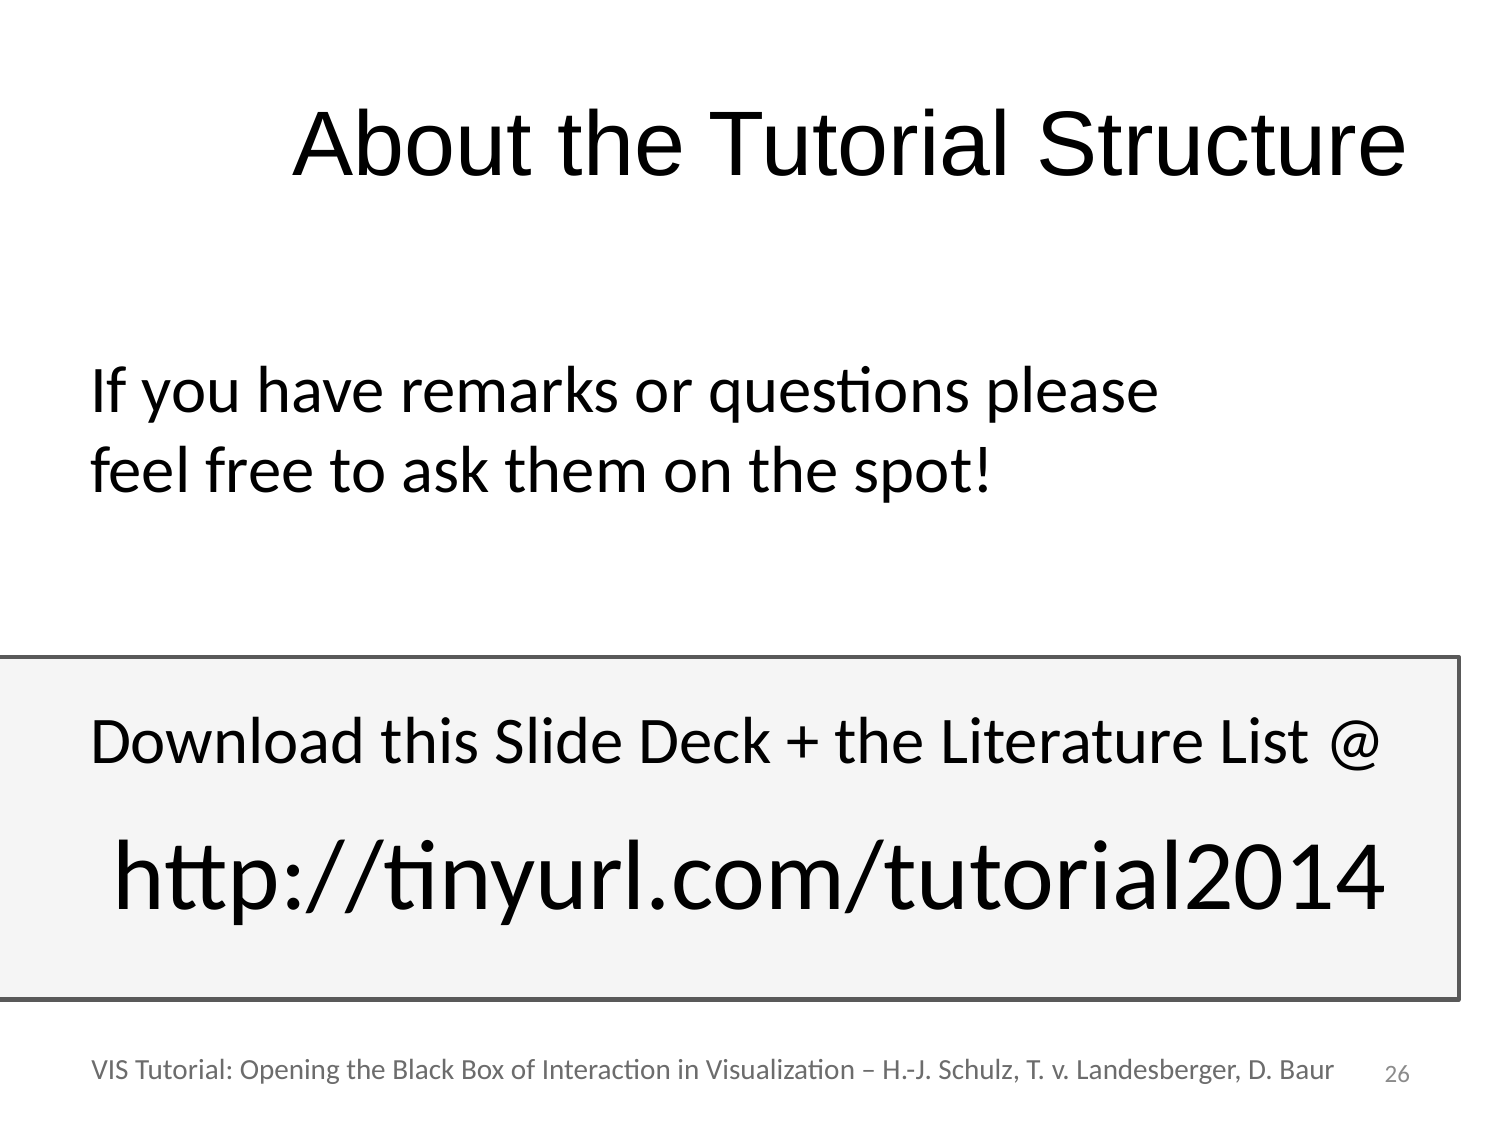

# About the Tutorial Structure
If you have remarks or questions please
feel free to ask them on the spot!

Download this Slide Deck + the Literature List @
http://tinyurl.com/tutorial2014

VIS Tutorial: Opening the Black Box of Interaction in Visualization – H.-J. Schulz, T. v. Landesberger, D. Baur
26